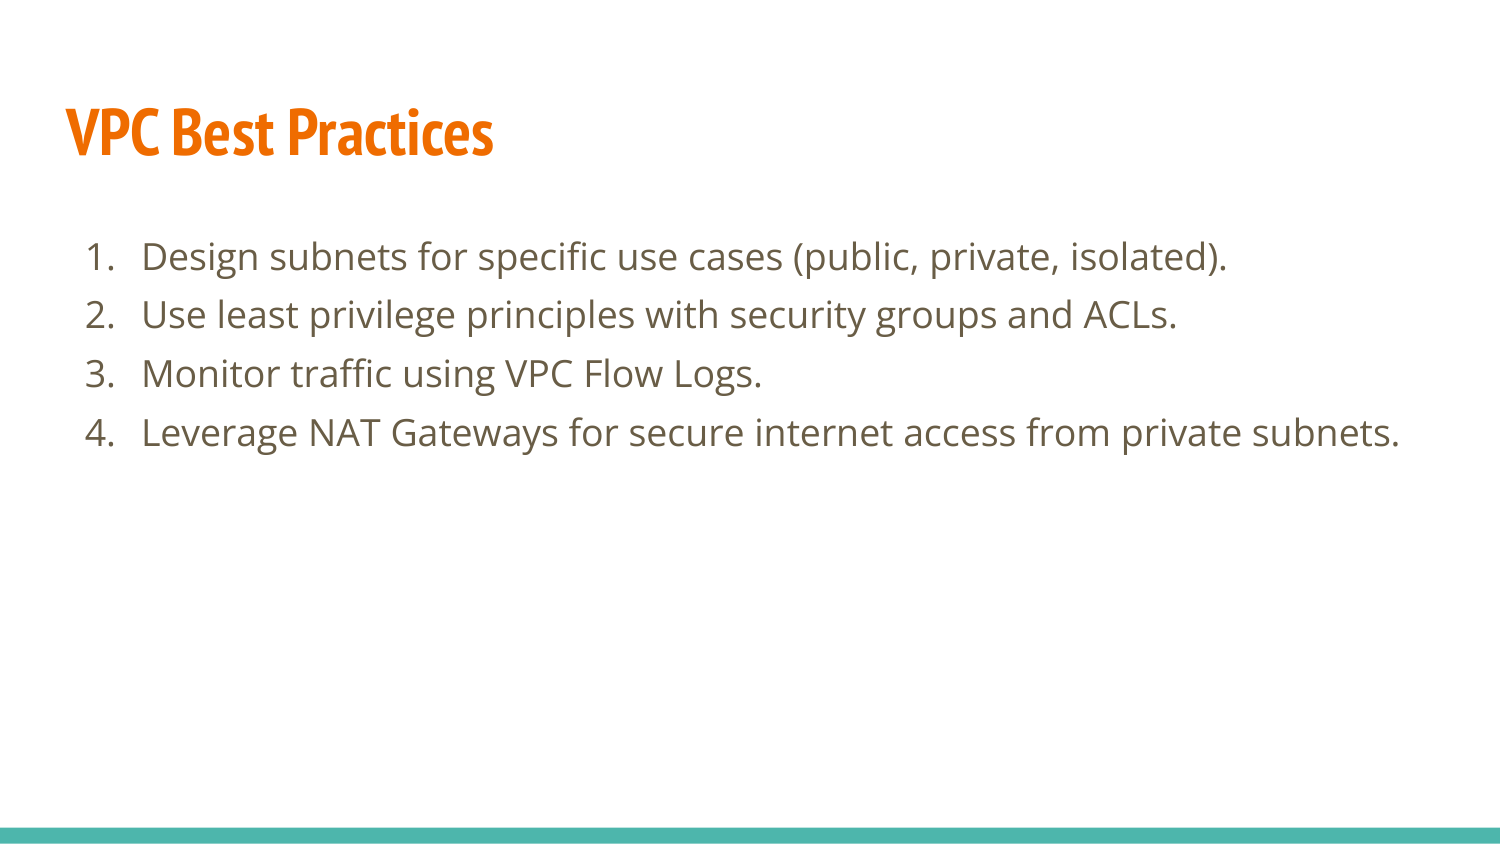

# VPC Best Practices
Design subnets for specific use cases (public, private, isolated).
Use least privilege principles with security groups and ACLs.
Monitor traffic using VPC Flow Logs.
Leverage NAT Gateways for secure internet access from private subnets.